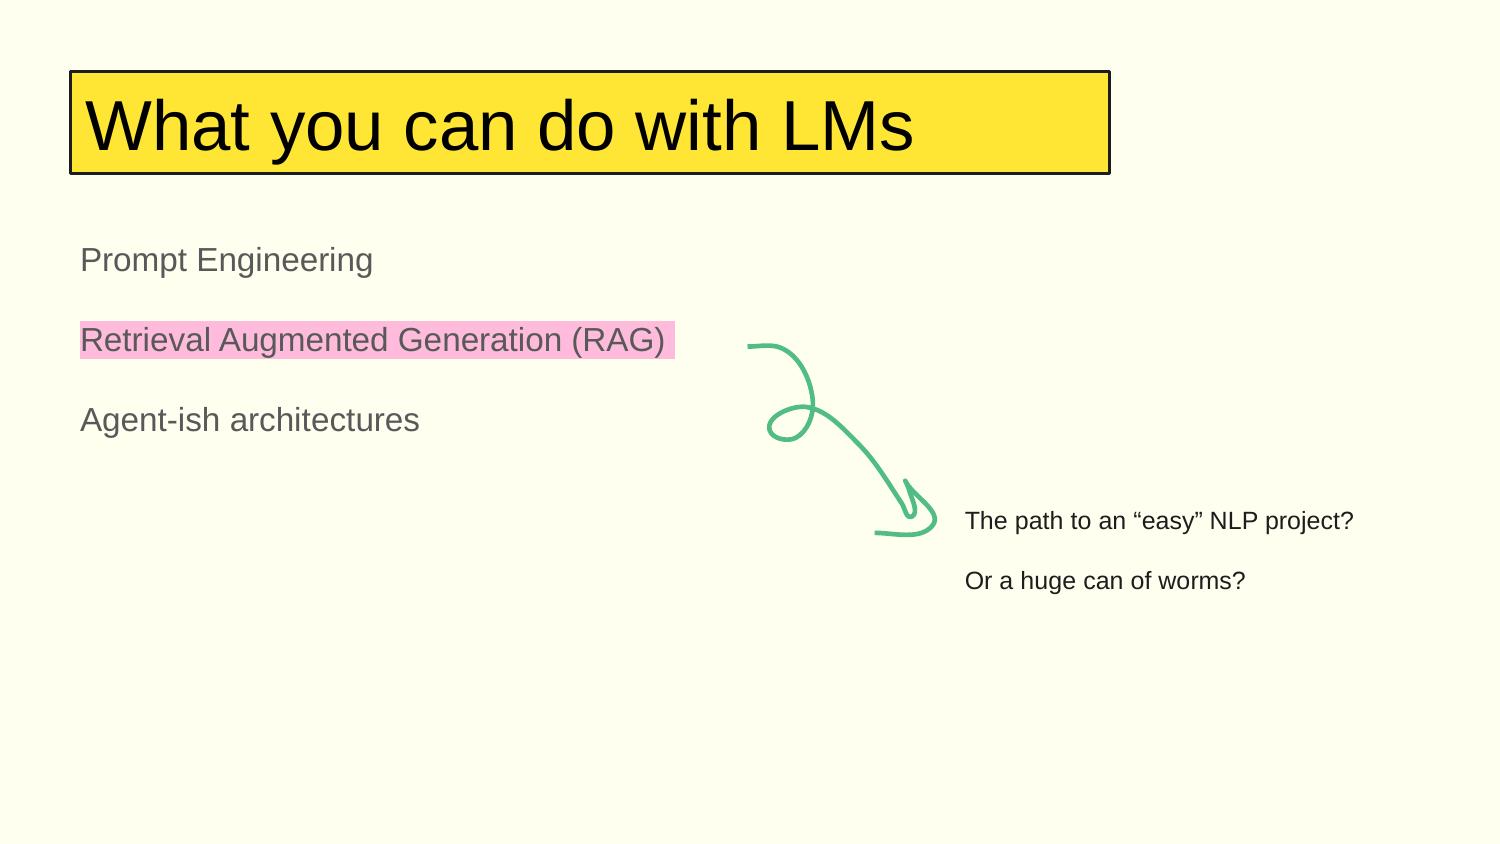

What you can do with LMs
Prompt Engineering

Retrieval Augmented Generation (RAG)

Agent-ish architectures

The path to an “easy” NLP project?

Or a huge can of worms?